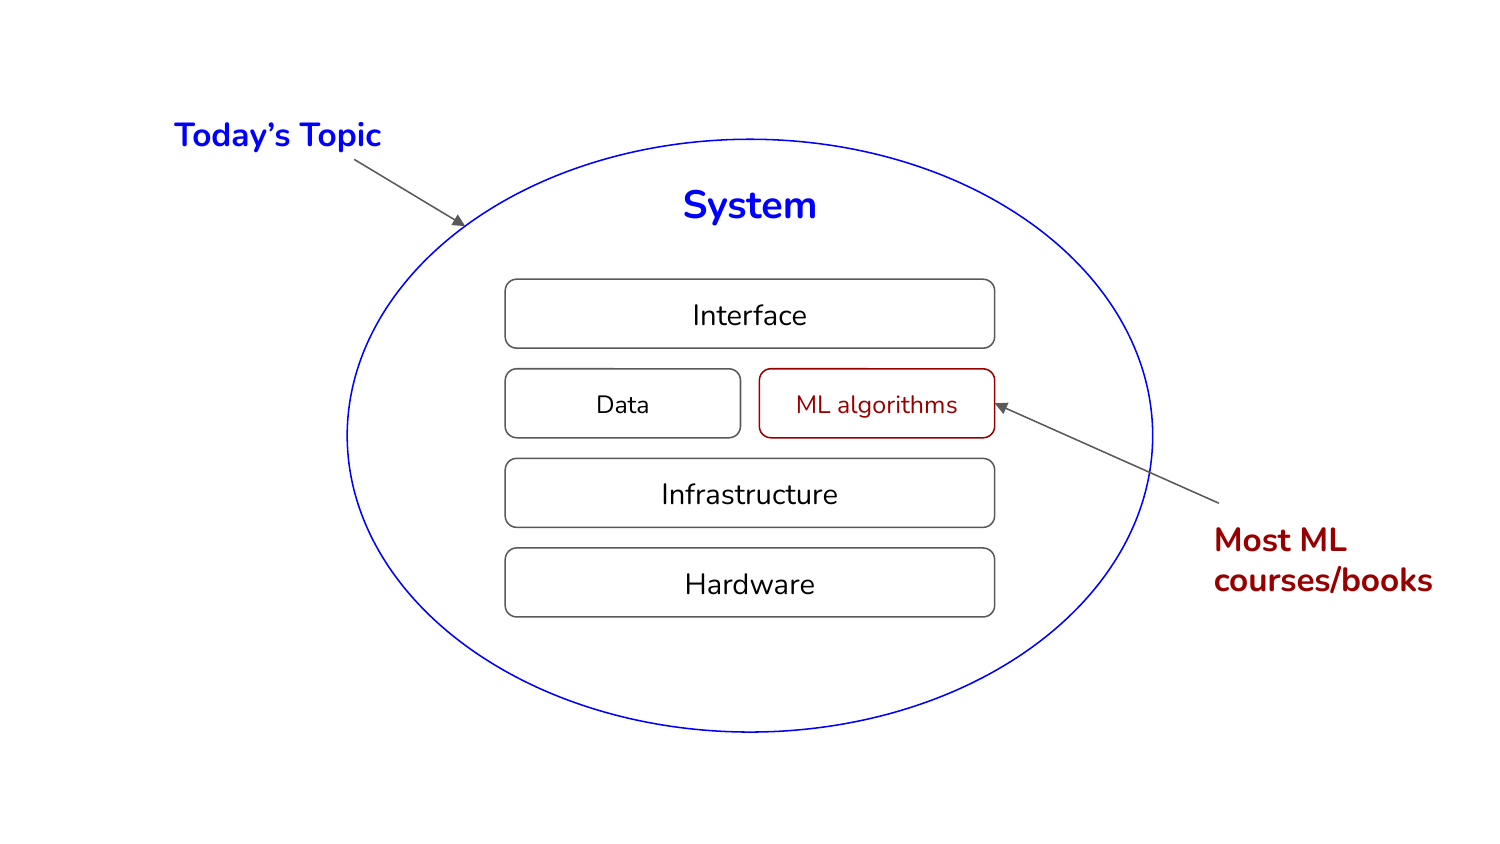

Today’s Topic

System
Interface
Data
ML algorithms
Infrastructure
Most ML courses/books
Hardware